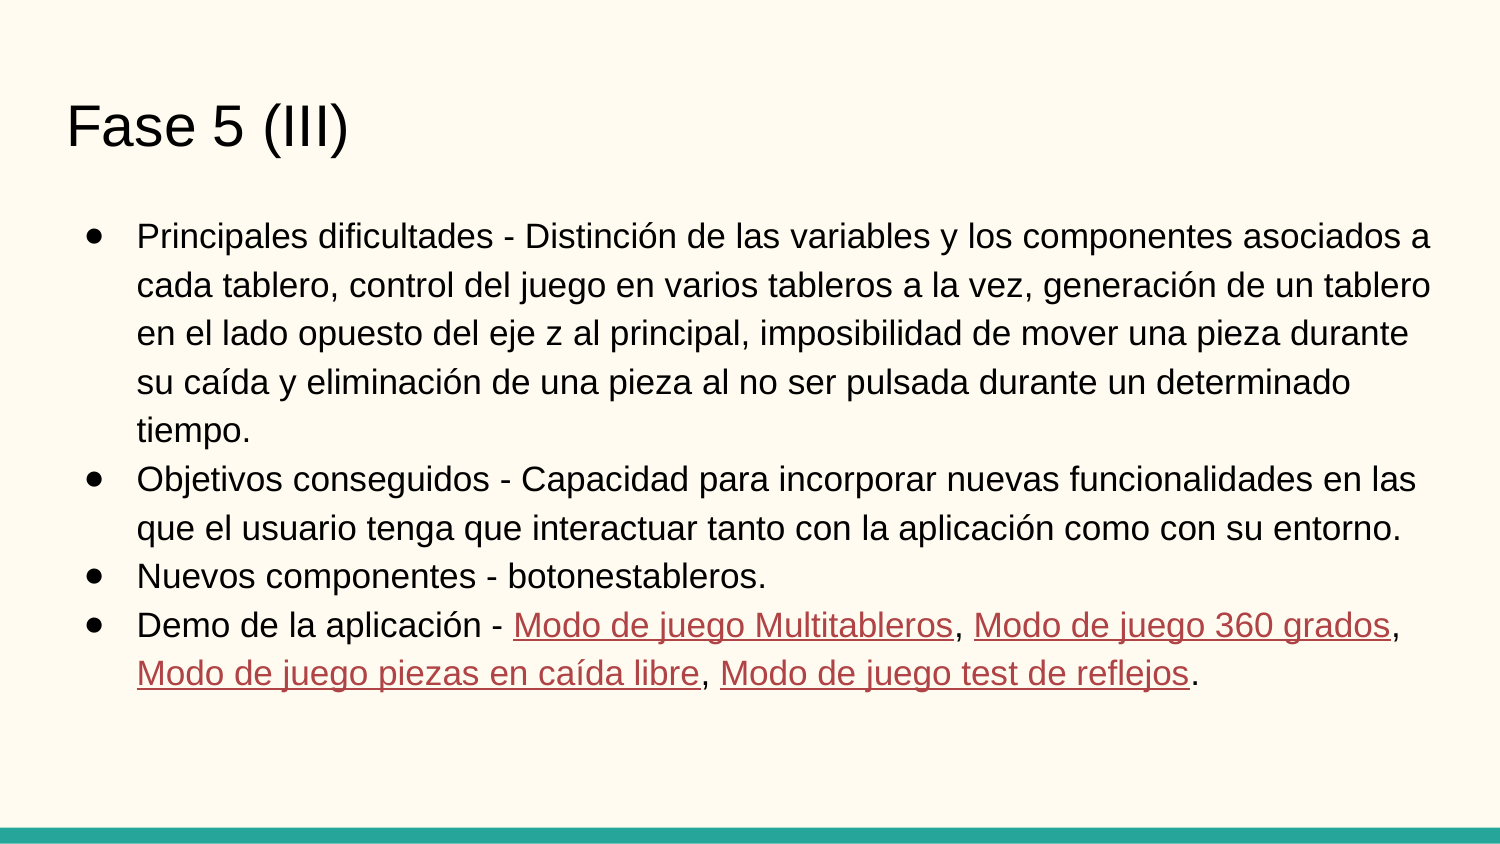

# Fase 5 (III)
Principales dificultades - Distinción de las variables y los componentes asociados a cada tablero, control del juego en varios tableros a la vez, generación de un tablero en el lado opuesto del eje z al principal, imposibilidad de mover una pieza durante su caída y eliminación de una pieza al no ser pulsada durante un determinado tiempo.
Objetivos conseguidos - Capacidad para incorporar nuevas funcionalidades en las que el usuario tenga que interactuar tanto con la aplicación como con su entorno.
Nuevos componentes - botonestableros.
Demo de la aplicación - Modo de juego Multitableros, Modo de juego 360 grados, Modo de juego piezas en caída libre, Modo de juego test de reflejos.